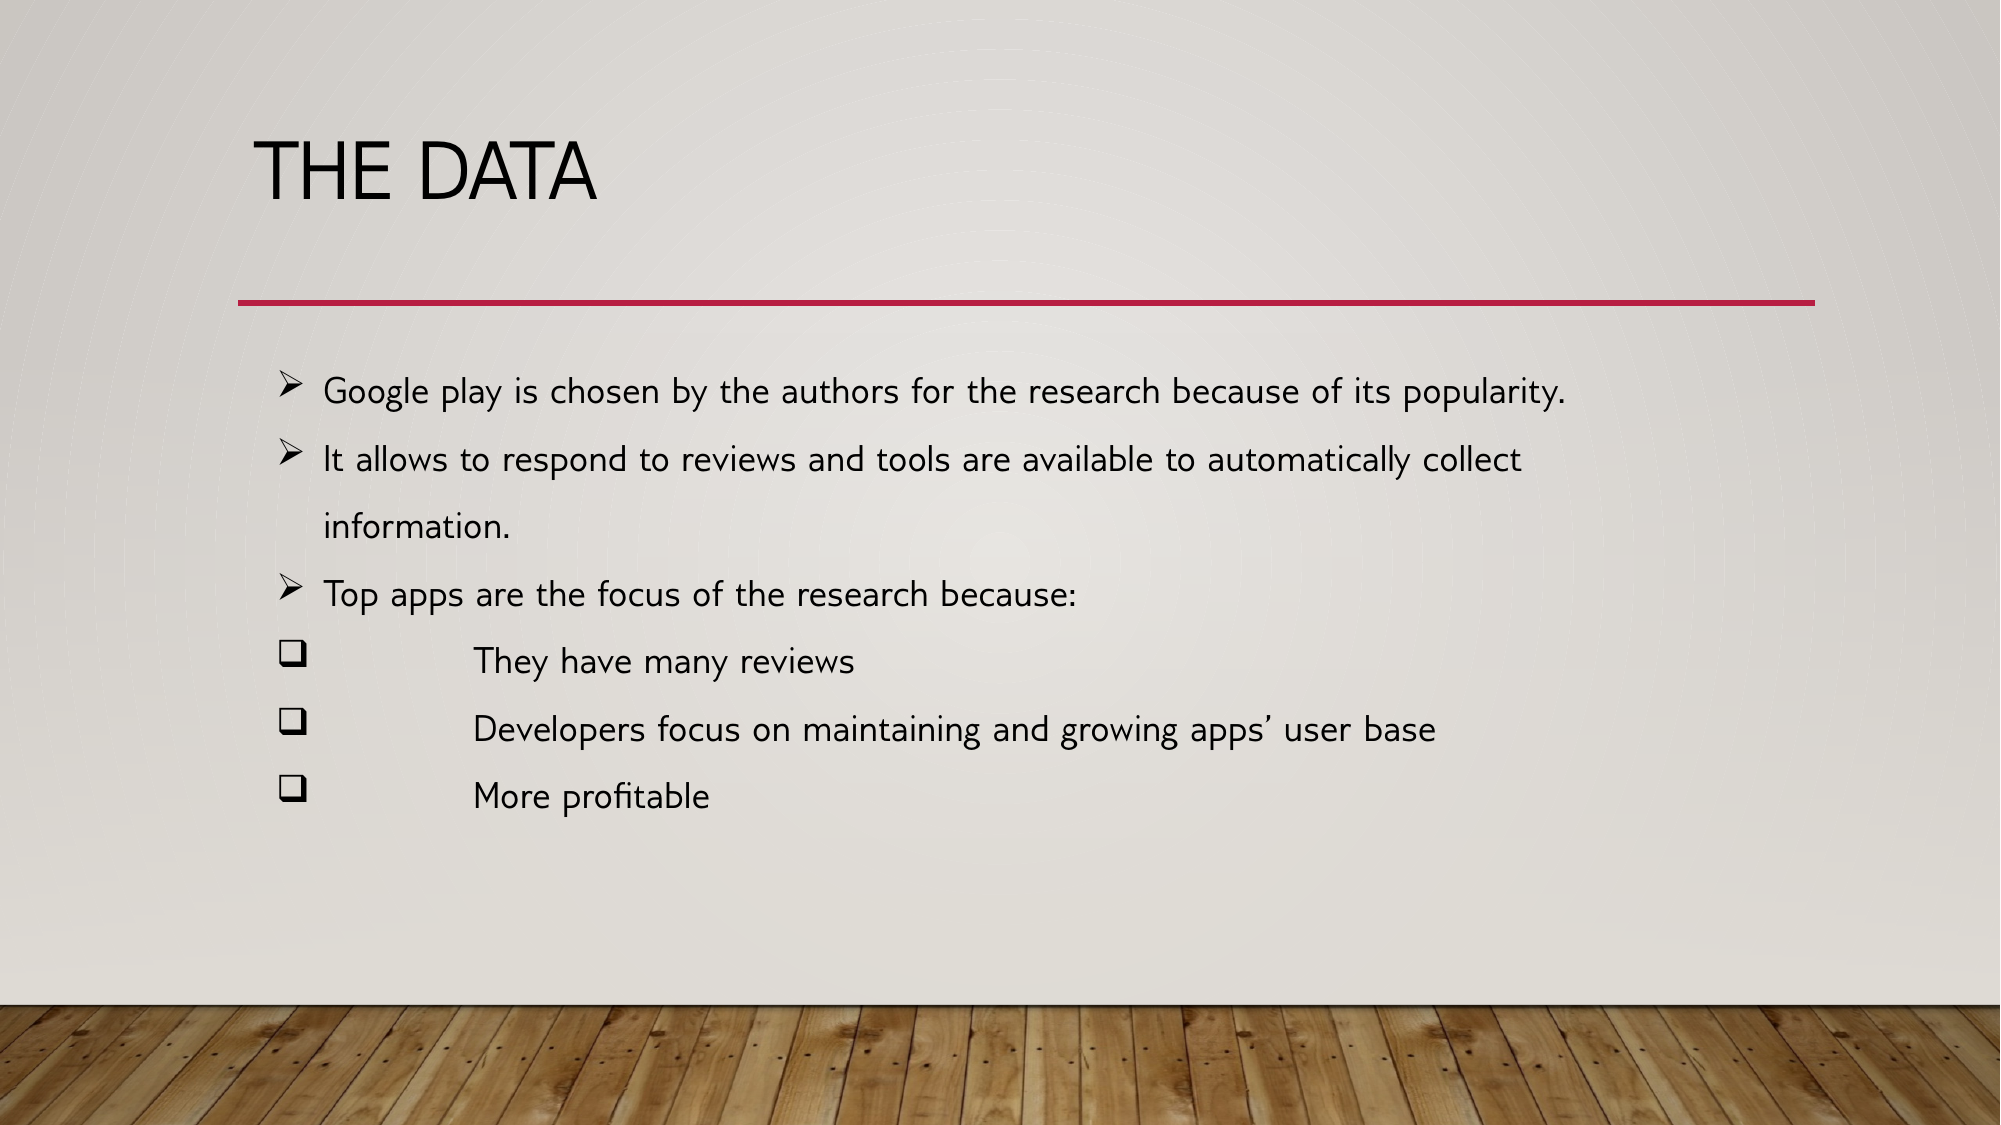

# The DATA
Google play is chosen by the authors for the research because of its popularity.
It allows to respond to reviews and tools are available to automatically collect information.
Top apps are the focus of the research because:
	They have many reviews
	Developers focus on maintaining and growing apps’ user base
	More profitable